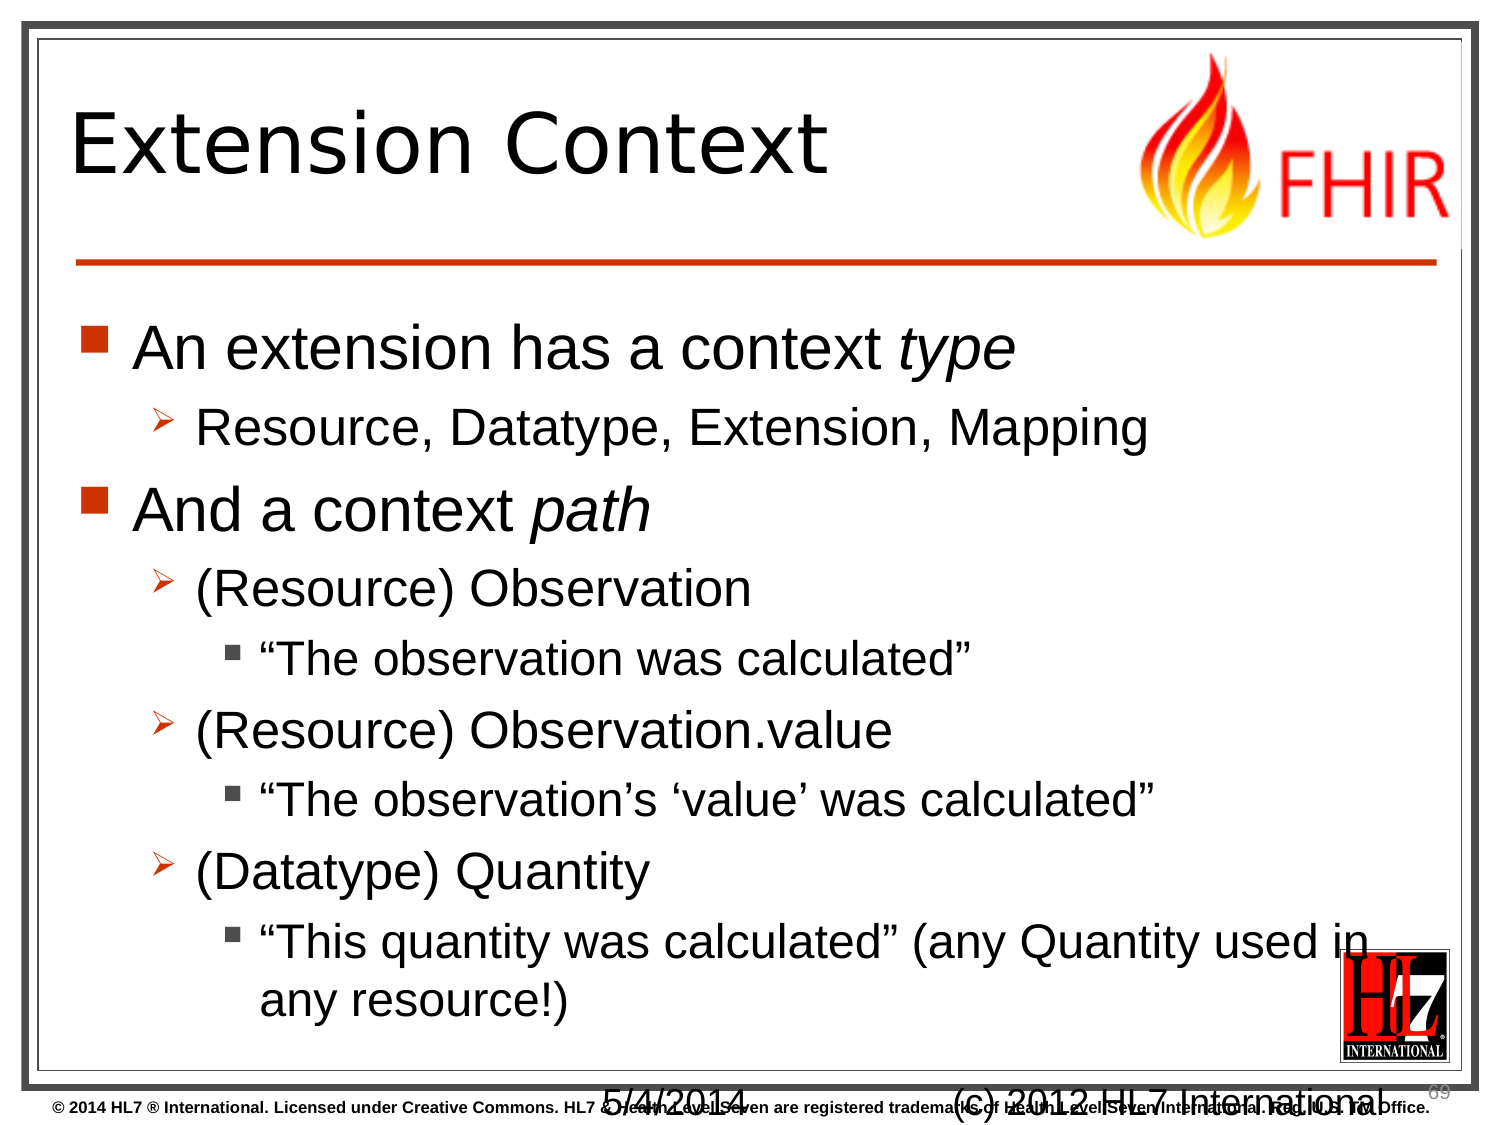

# Extension Context
An extension has a context type
Resource, Datatype, Extension, Mapping
And a context path
(Resource) Observation
“The observation was calculated”
(Resource) Observation.value
“The observation’s ‘value’ was calculated”
(Datatype) Quantity
“This quantity was calculated” (any Quantity used in any resource!)

5/4/2014
(c) 2012 HL7 International
69